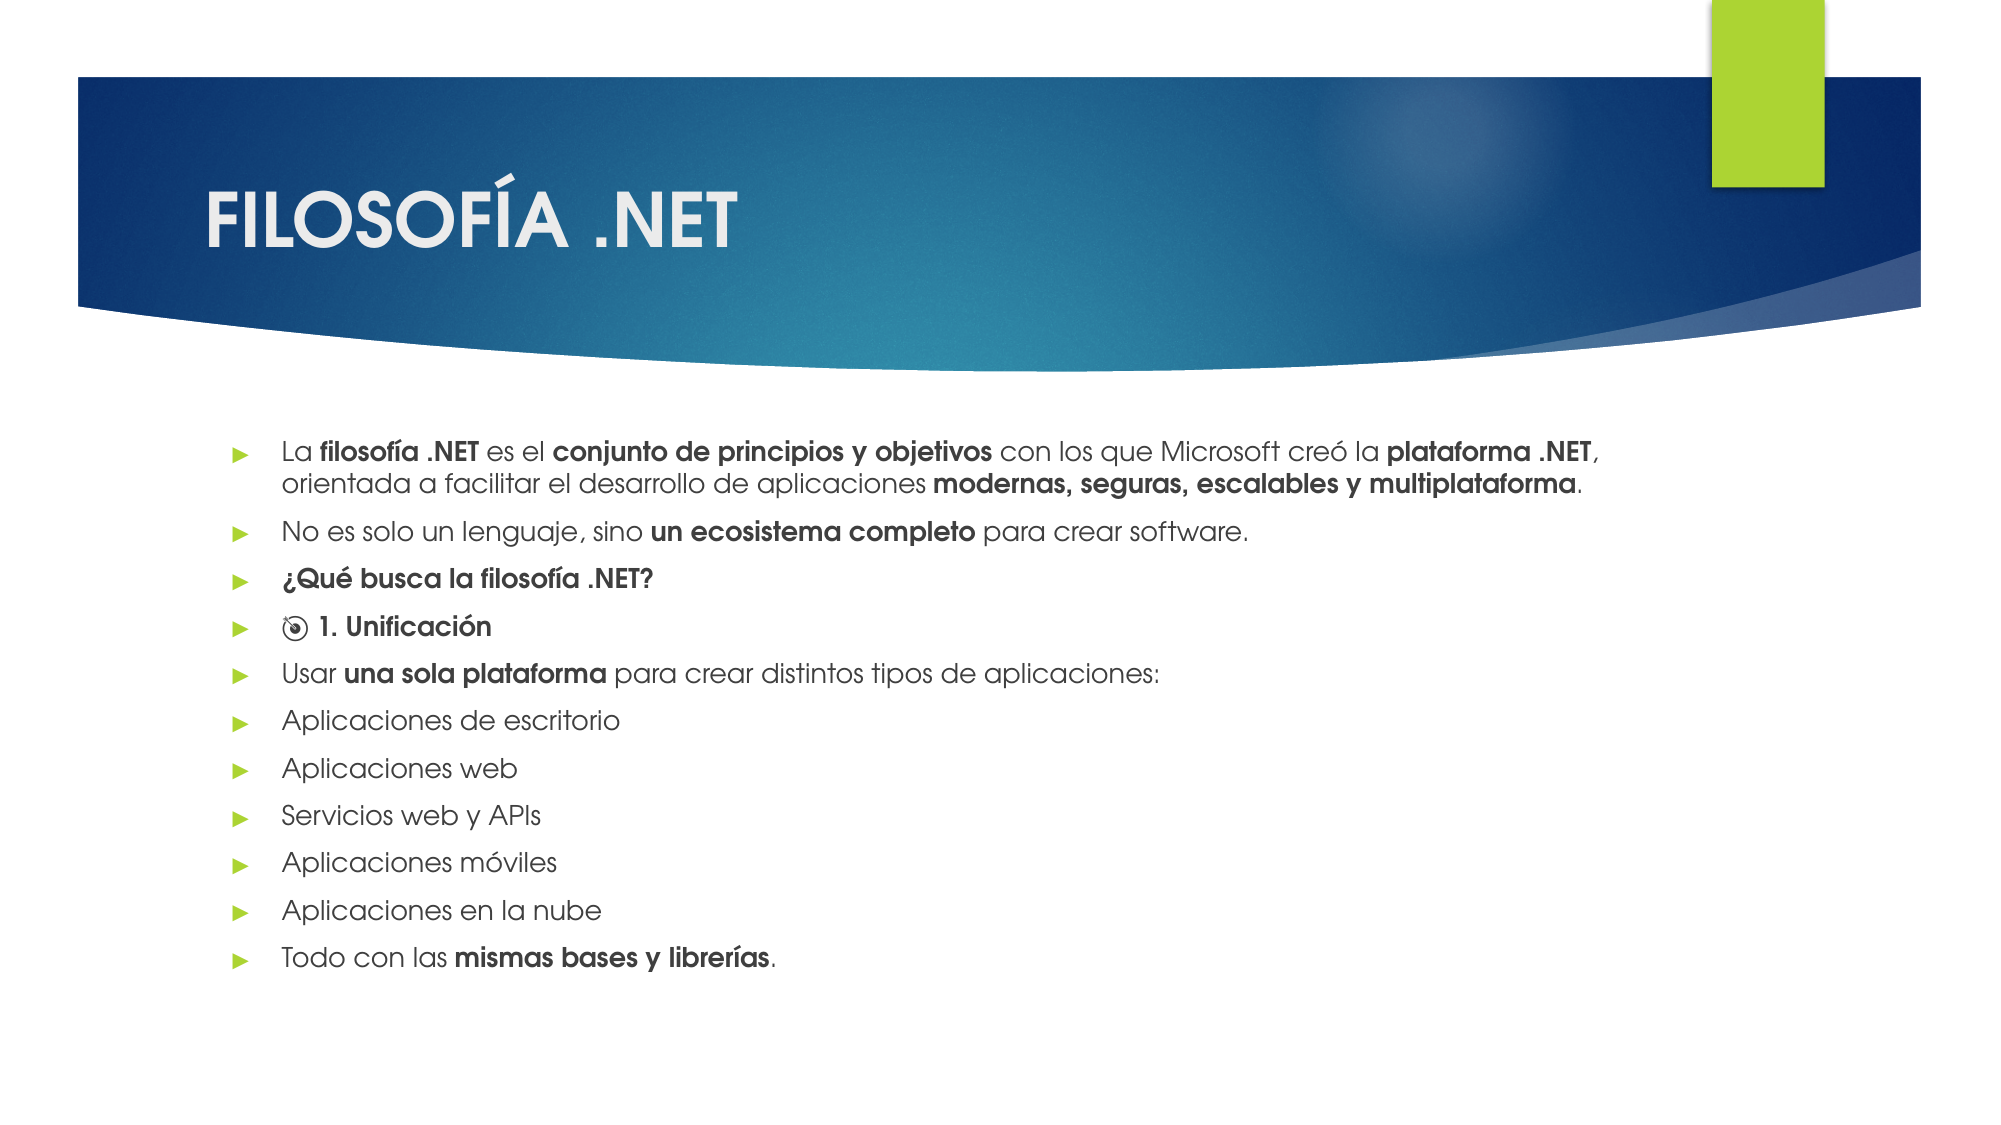

# FILOSOFÍA .NET
La filosofía .NET es el conjunto de principios y objetivos con los que Microsoft creó la plataforma .NET, orientada a facilitar el desarrollo de aplicaciones modernas, seguras, escalables y multiplataforma.
No es solo un lenguaje, sino un ecosistema completo para crear software.
¿Qué busca la filosofía .NET?
🎯 1. Unificación
Usar una sola plataforma para crear distintos tipos de aplicaciones:
Aplicaciones de escritorio
Aplicaciones web
Servicios web y APIs
Aplicaciones móviles
Aplicaciones en la nube
Todo con las mismas bases y librerías.